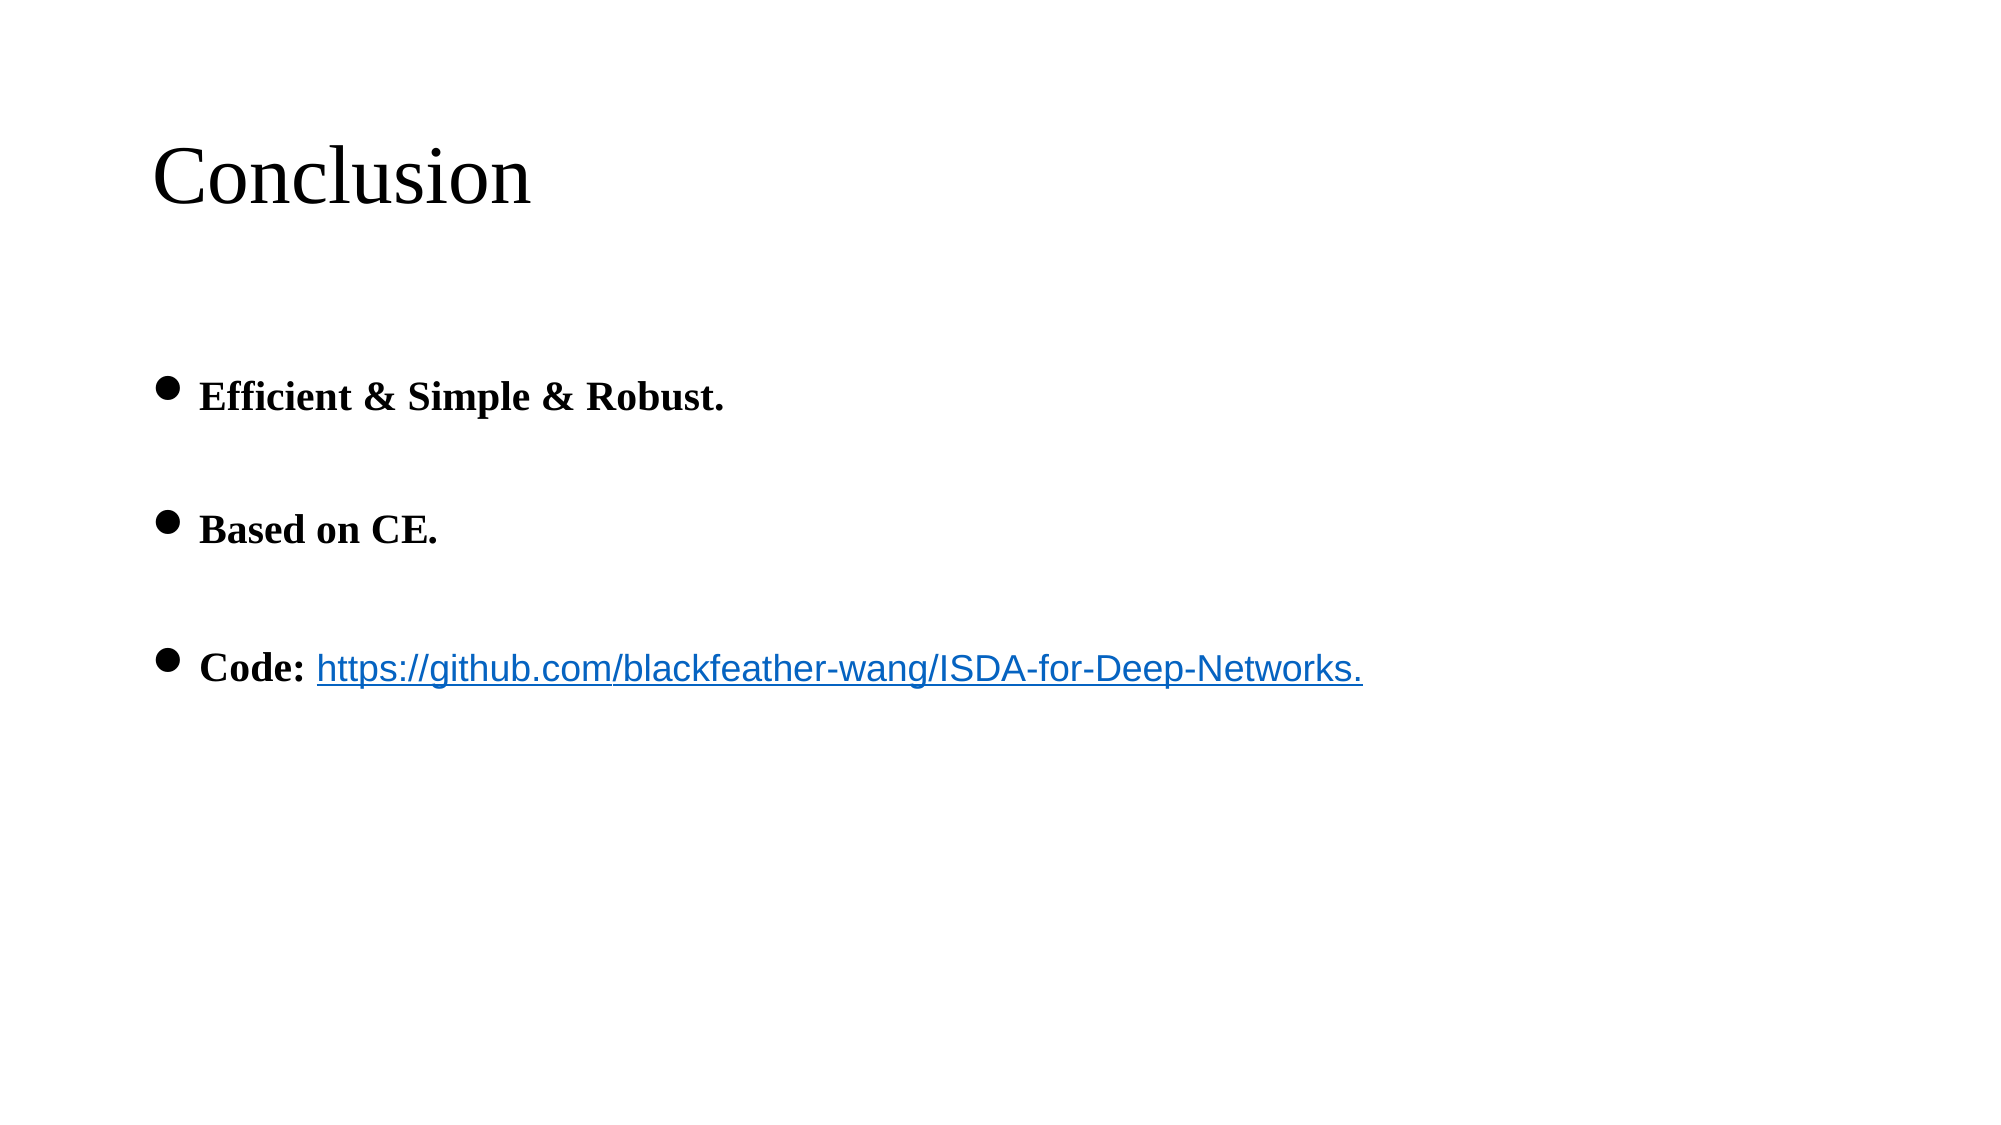

# Conclusion
Efficient & Simple & Robust.
Based on CE.
Code: https://github.com/blackfeather-wang/ISDA-for-Deep-Networks.